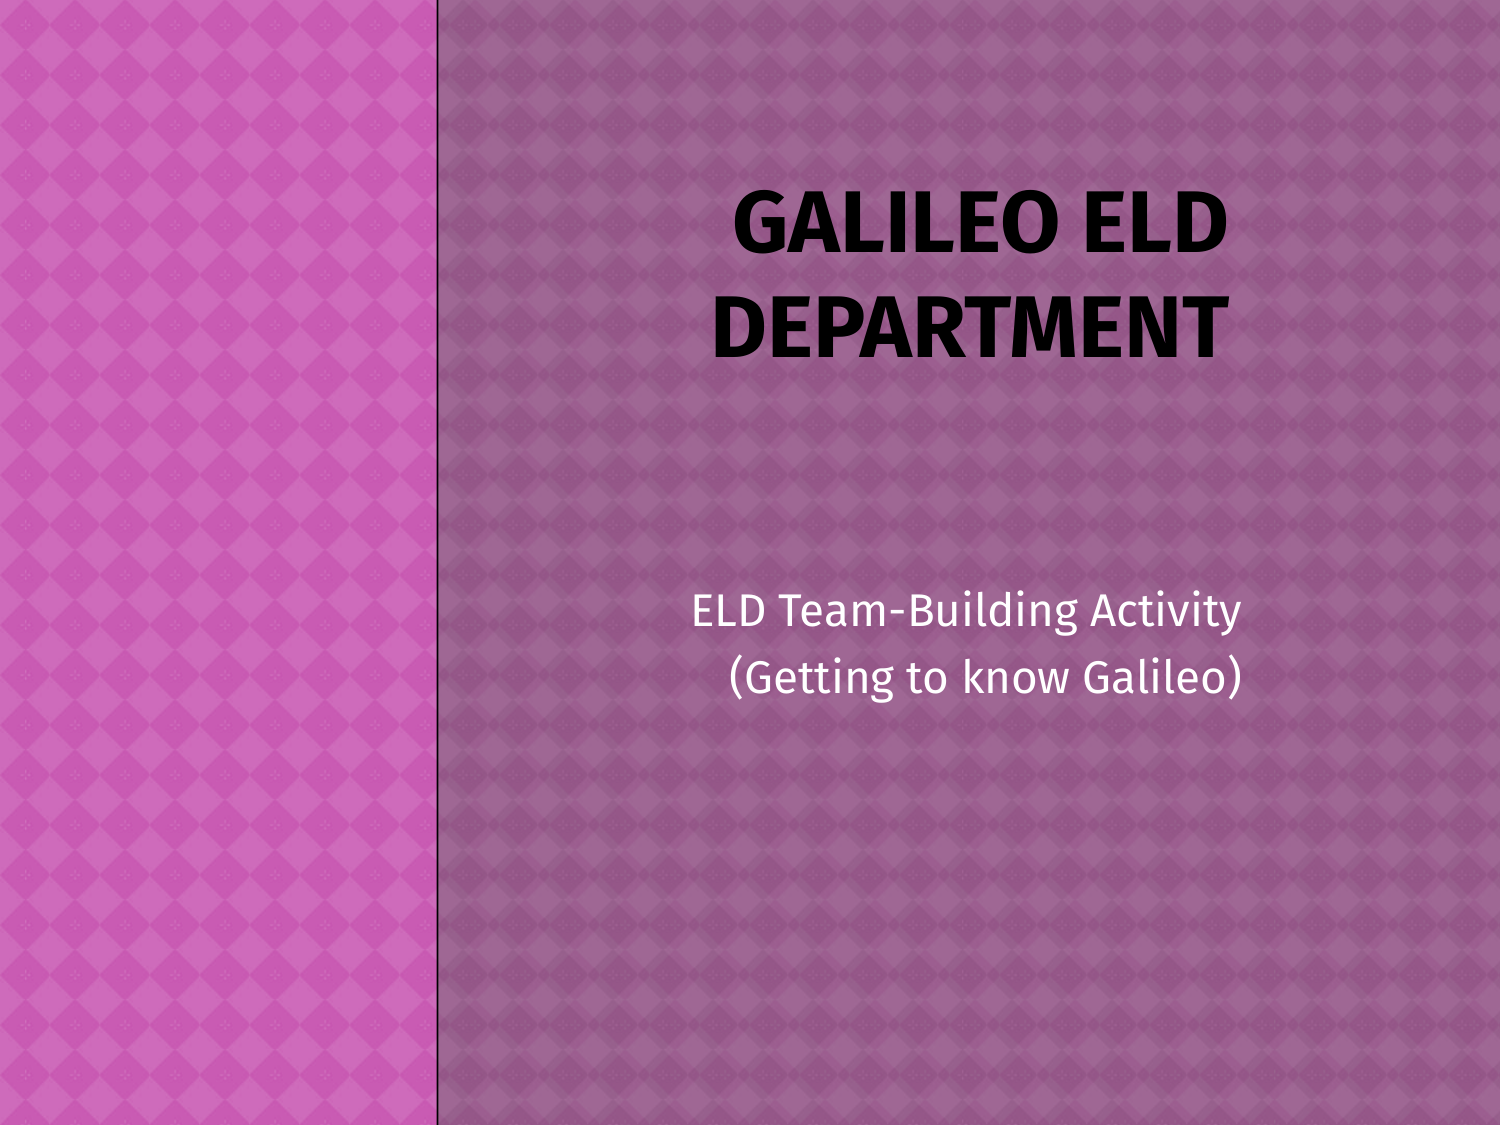

# Galileo ELD Department
ELD Team-Building Activity
(Getting to know Galileo)